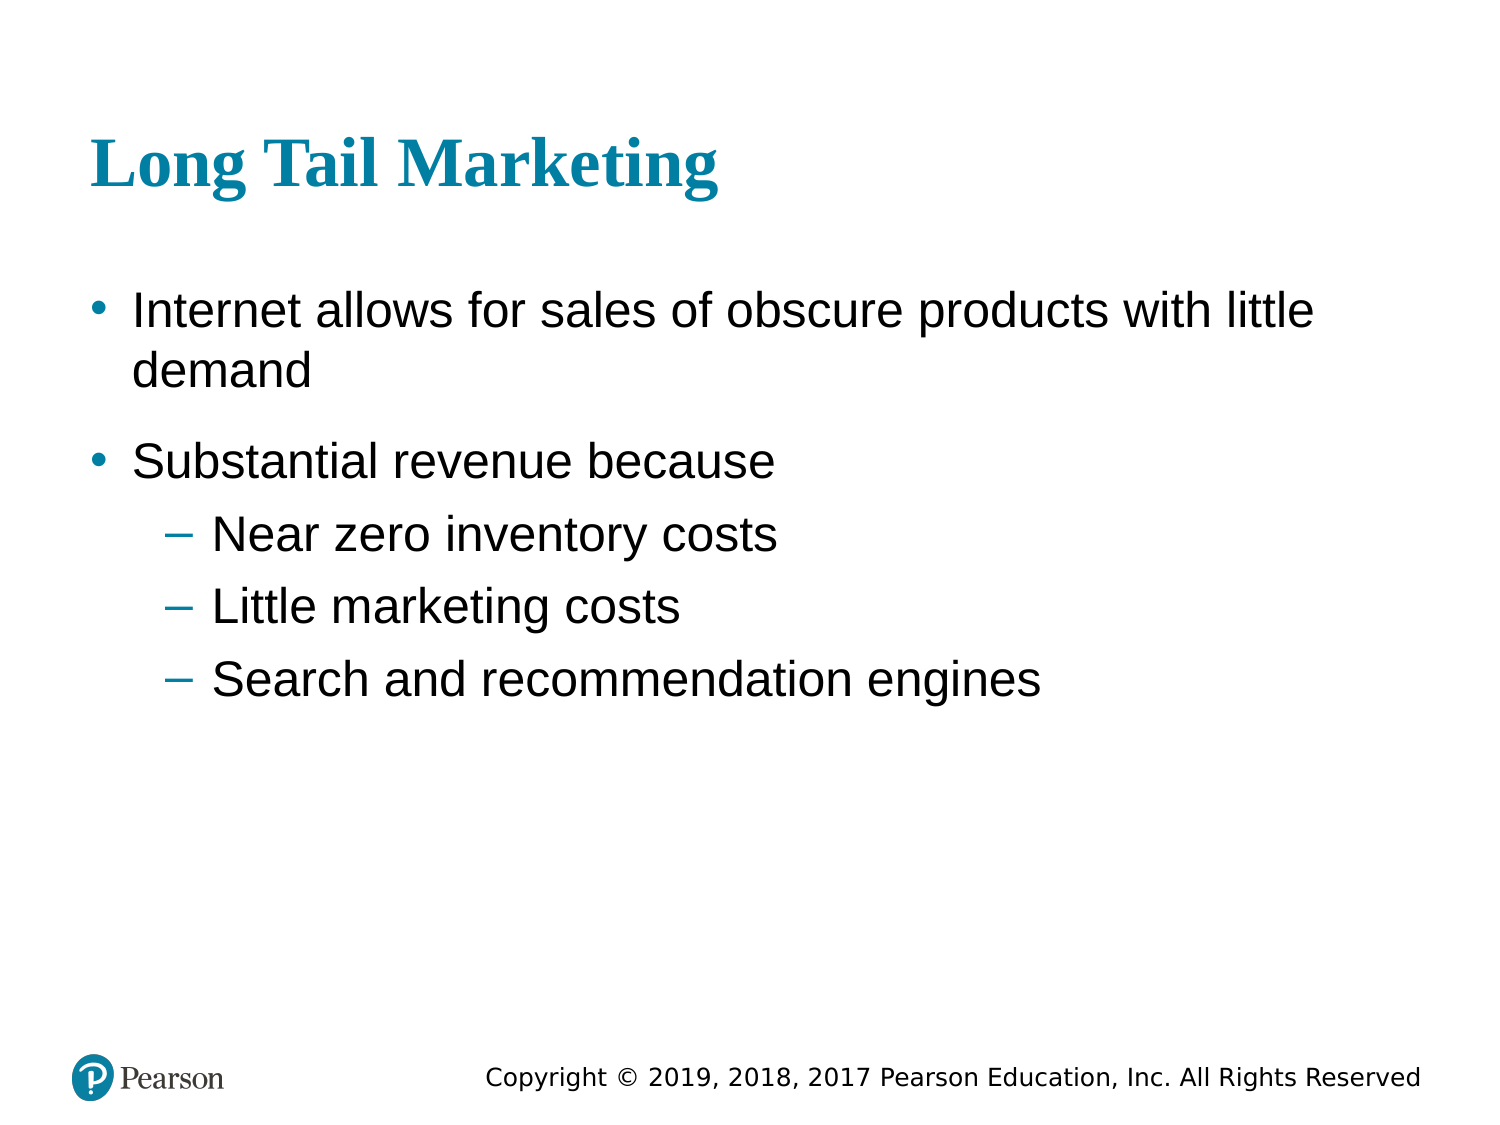

# Long Tail Marketing
Internet allows for sales of obscure products with little demand
Substantial revenue because
Near zero inventory costs
Little marketing costs
Search and recommendation engines